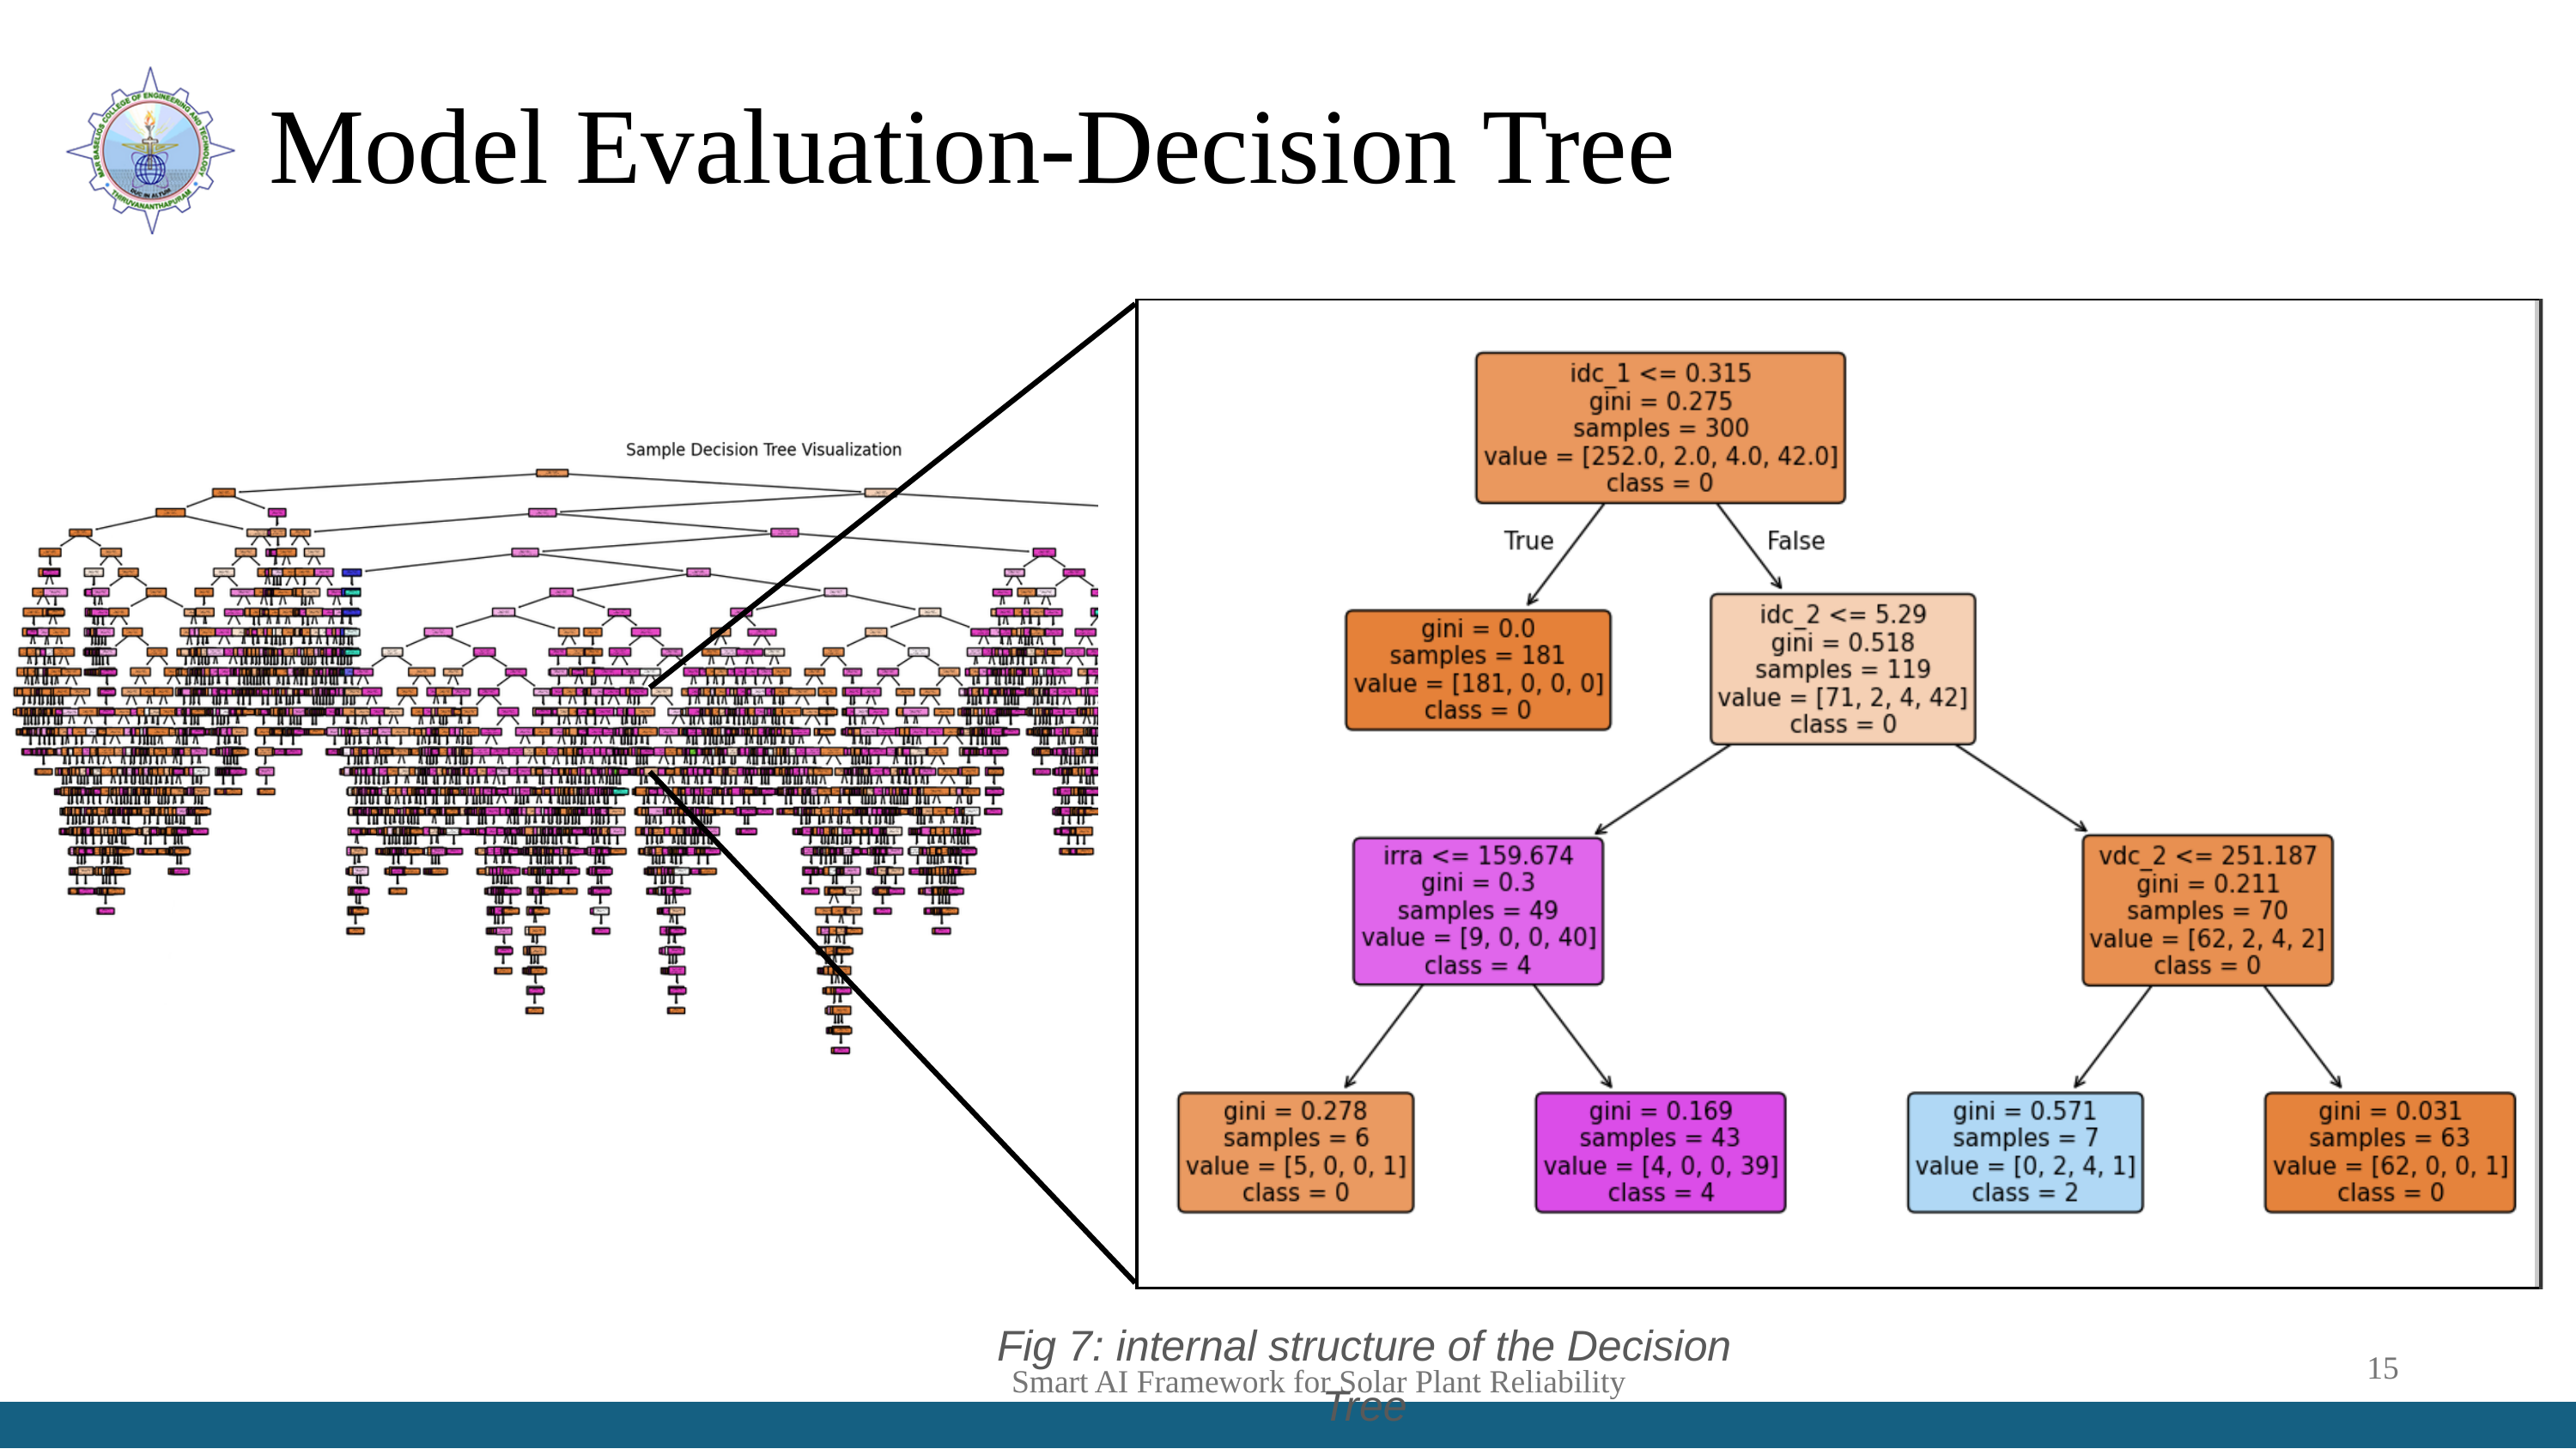

Model Evaluation-Decision Tree

Fig 7: internal structure of the Decision Tree

Smart AI Framework for Solar Plant Reliability

15